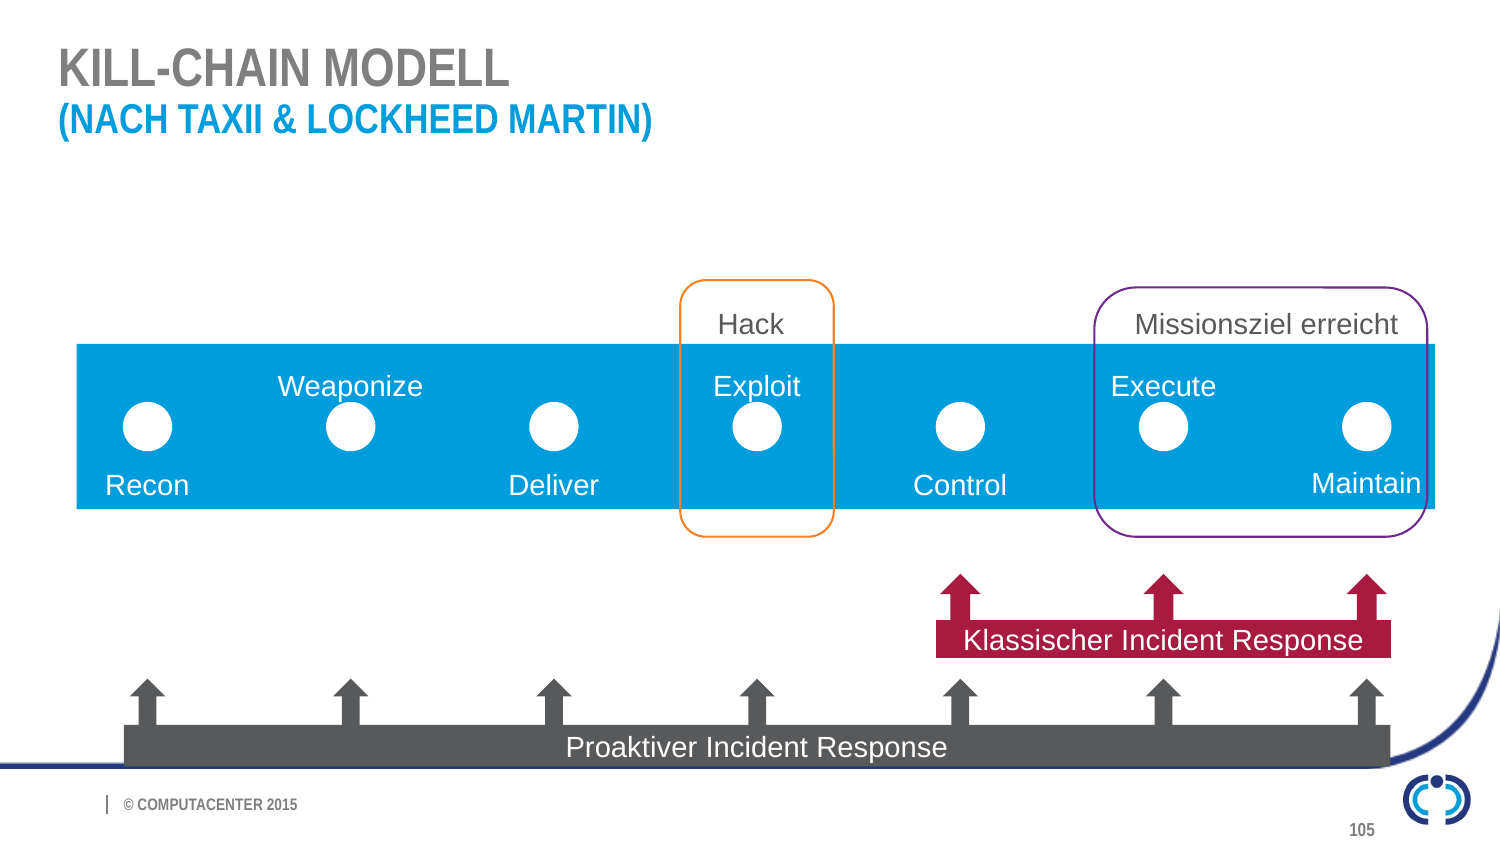

# Kill-Chain Modell (nach TAXII & Lockheed Martin)

Hack
Missionsziel erreicht

Weaponize
Exploit
Execute

Maintain
Recon
Deliver
Control

Klassischer Incident Response

Proaktiver Incident Response
© Computacenter 2014
105